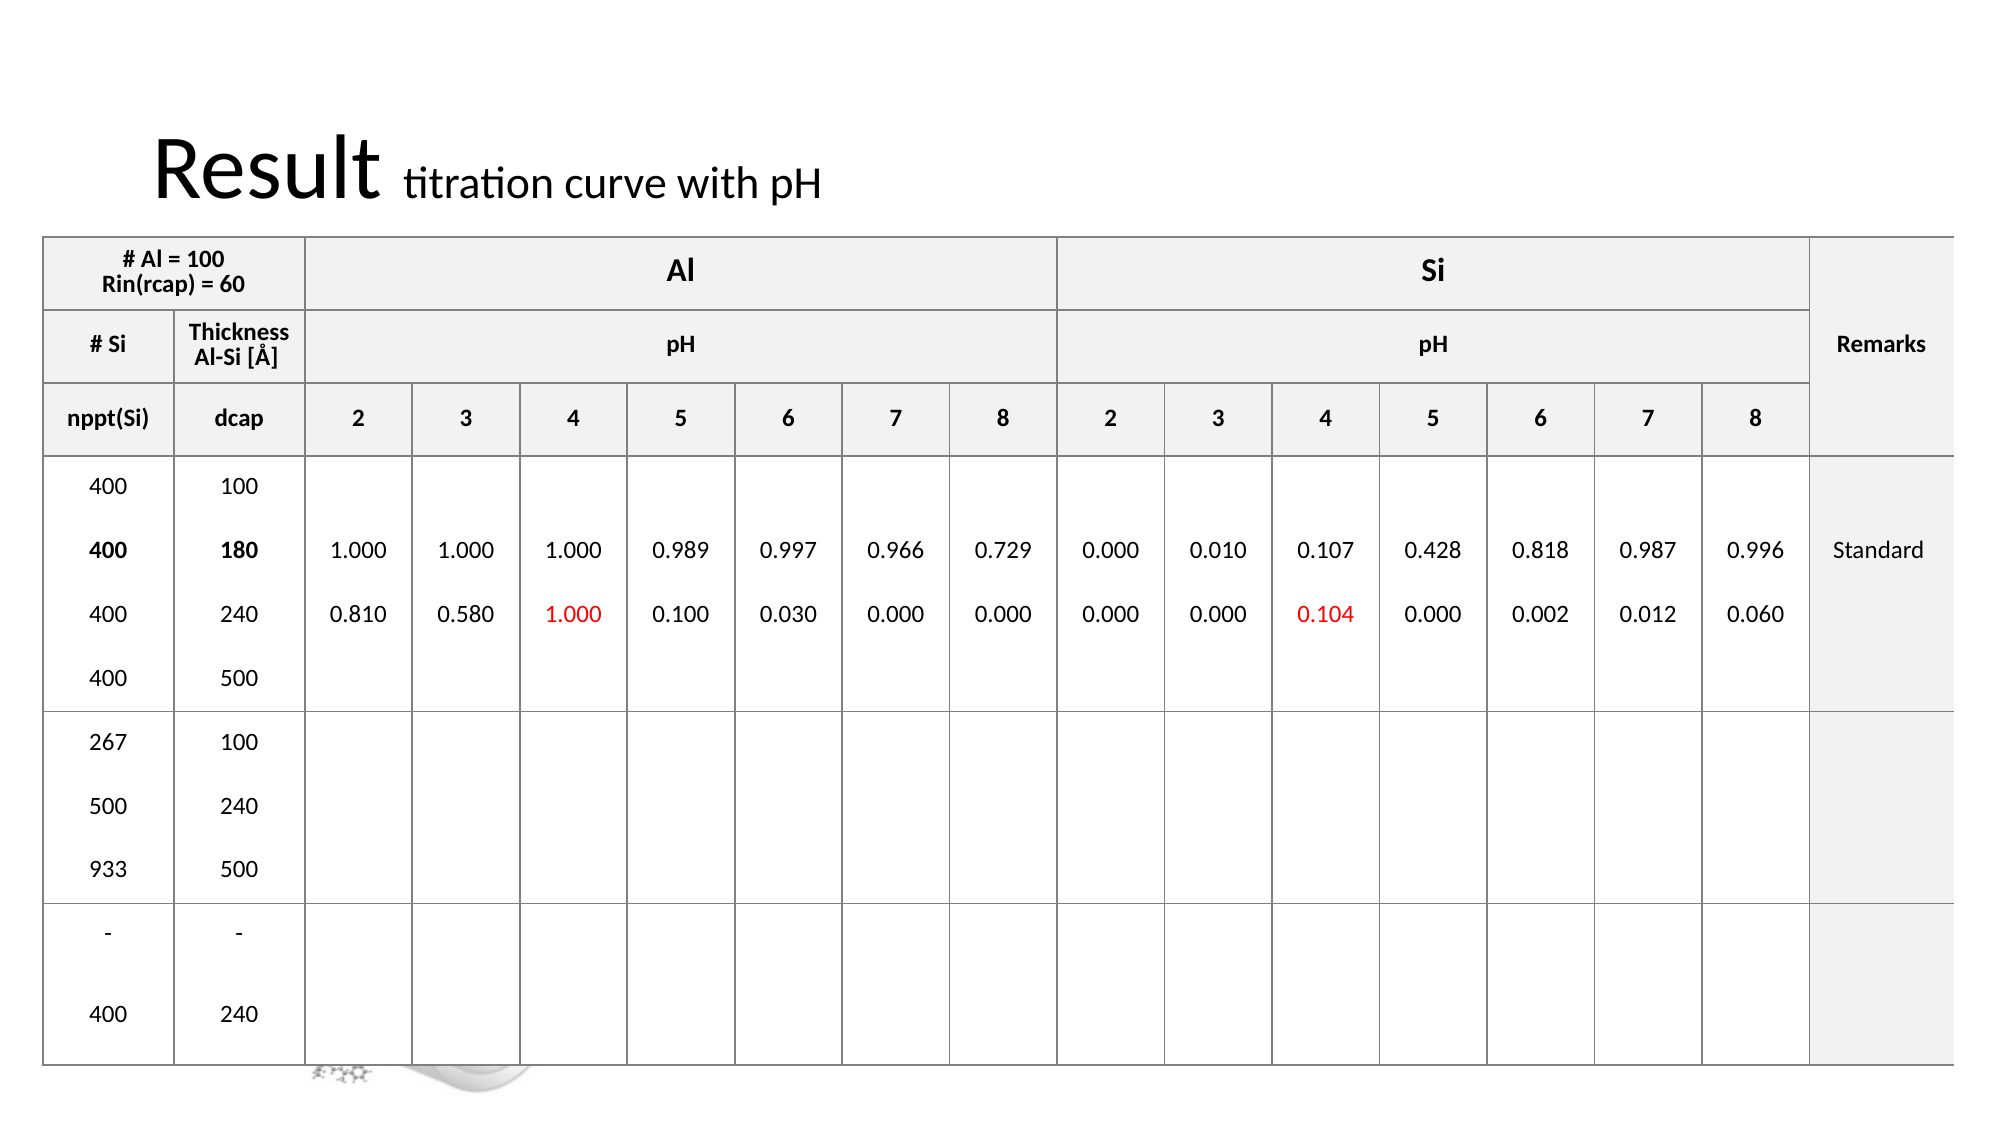

# Result titration curve with pH
| # Al = 100 Rin(rcap) = 60 |  | Al |  |  |  |  |  |  | Si |  |  |  |  |  |  | Remarks |
| --- | --- | --- | --- | --- | --- | --- | --- | --- | --- | --- | --- | --- | --- | --- | --- | --- |
| # Si | Thickness Al-Si [Å] | pH |  |  |  |  |  |  | pH |  |  |  |  |  |  |  |
| nppt(Si) | dcap | 2 | 3 | 4 | 5 | 6 | 7 | 8 | 2 | 3 | 4 | 5 | 6 | 7 | 8 |  |
| 400 | 100 |  |  |  |  |  |  |  |  |  |  |  |  |  |  |  |
| 400 | 180 | 1.000 | 1.000 | 1.000 | 0.989 | 0.997 | 0.966 | 0.729 | 0.000 | 0.010 | 0.107 | 0.428 | 0.818 | 0.987 | 0.996 | Standard |
| 400 | 240 | 0.810 | 0.580 | 1.000 | 0.100 | 0.030 | 0.000 | 0.000 | 0.000 | 0.000 | 0.104 | 0.000 | 0.002 | 0.012 | 0.060 |  |
| 400 | 500 |  |  |  |  |  |  |  |  |  |  |  |  |  |  |  |
| 267 | 100 |  |  |  |  |  |  |  |  |  |  |  |  |  |  |  |
| 500 | 240 |  |  |  |  |  |  |  |  |  |  |  |  |  |  |  |
| 933 | 500 |  |  |  |  |  |  |  |  |  |  |  |  |  |  |  |
| - | - |  |  |  |  |  |  |  |  |  |  |  |  |  |  |  |
| 400 | 240 |  |  |  |  |  |  |  |  |  |  |  |  |  |  |  |